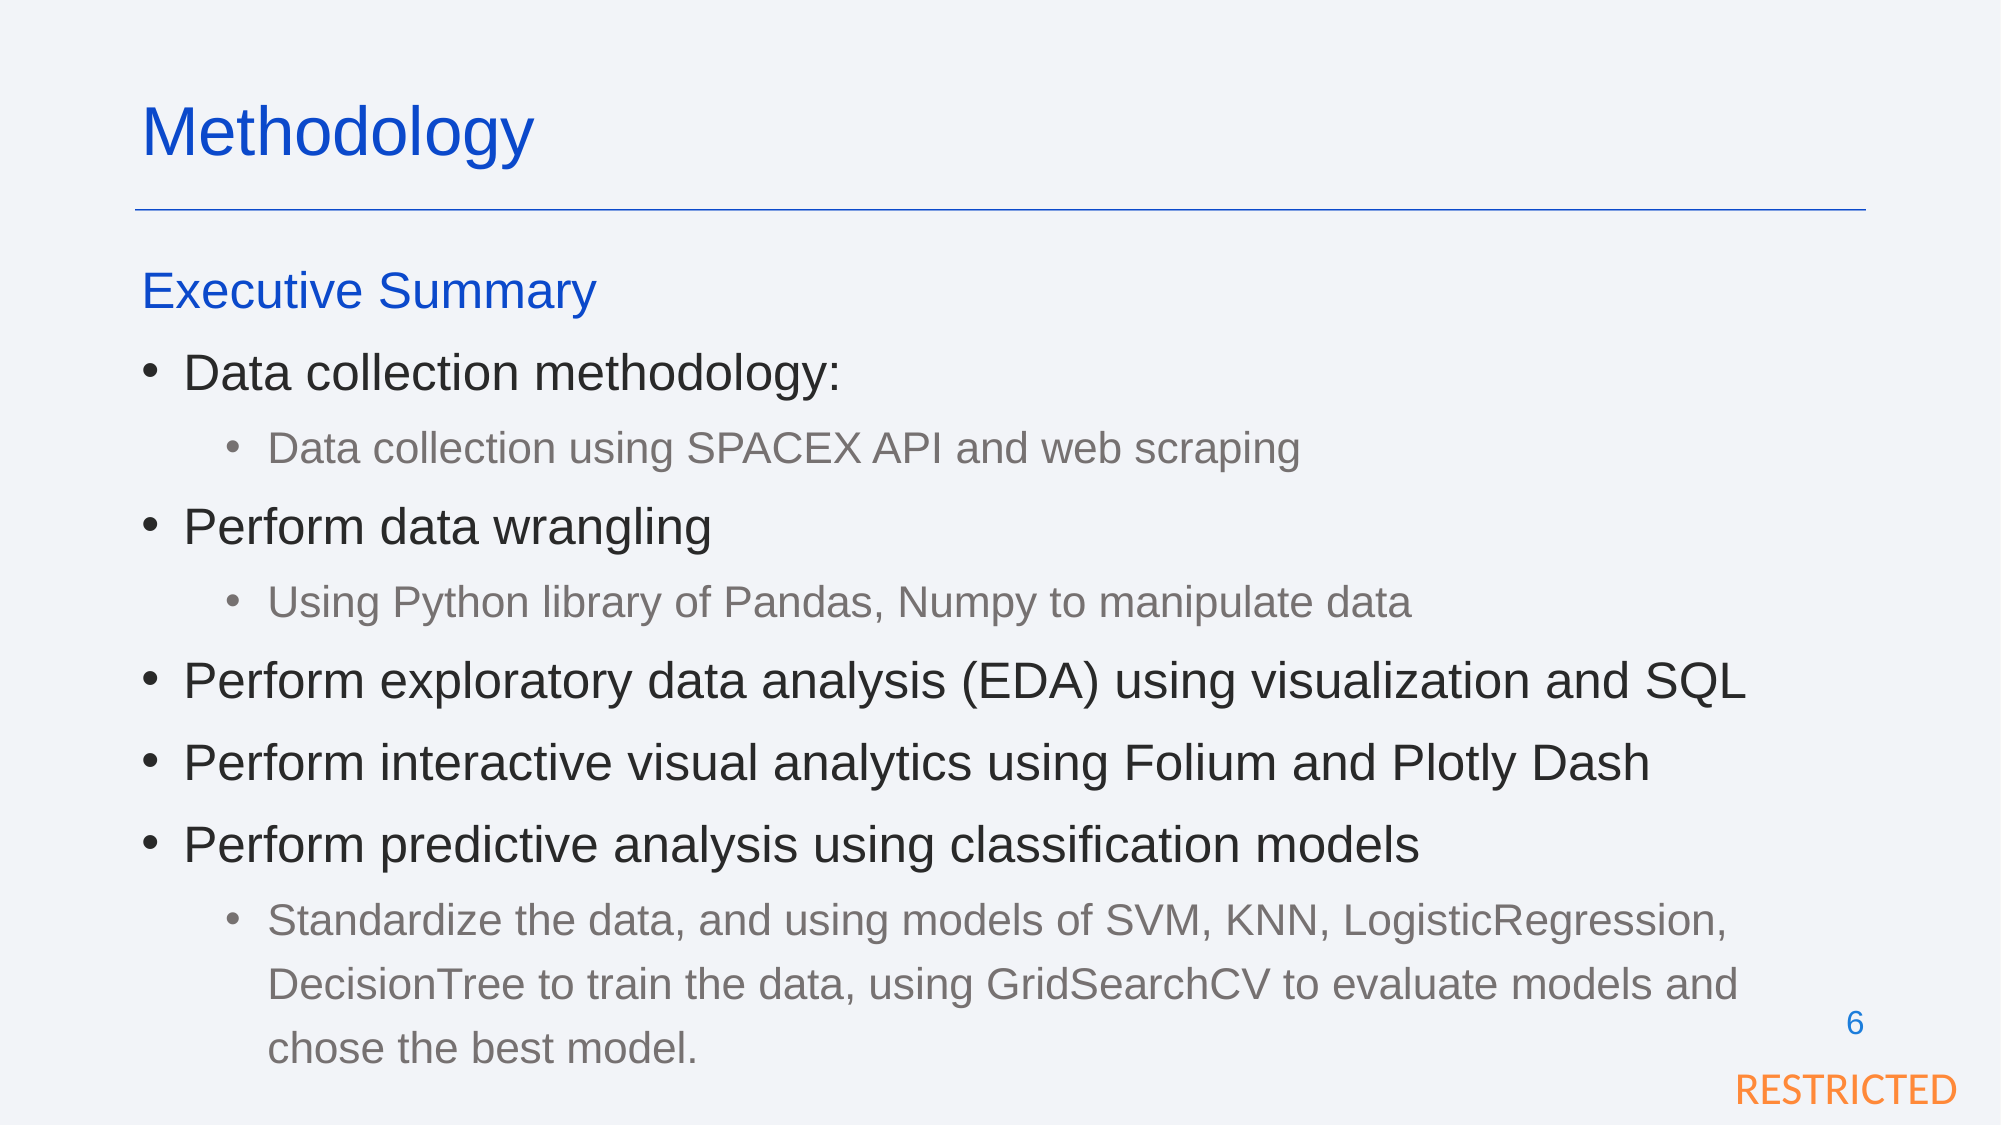

Methodology
Executive Summary
Data collection methodology:
Data collection using SPACEX API and web scraping
Perform data wrangling
Using Python library of Pandas, Numpy to manipulate data
Perform exploratory data analysis (EDA) using visualization and SQL
Perform interactive visual analytics using Folium and Plotly Dash
Perform predictive analysis using classification models
Standardize the data, and using models of SVM, KNN, LogisticRegression, DecisionTree to train the data, using GridSearchCV to evaluate models and chose the best model.

6